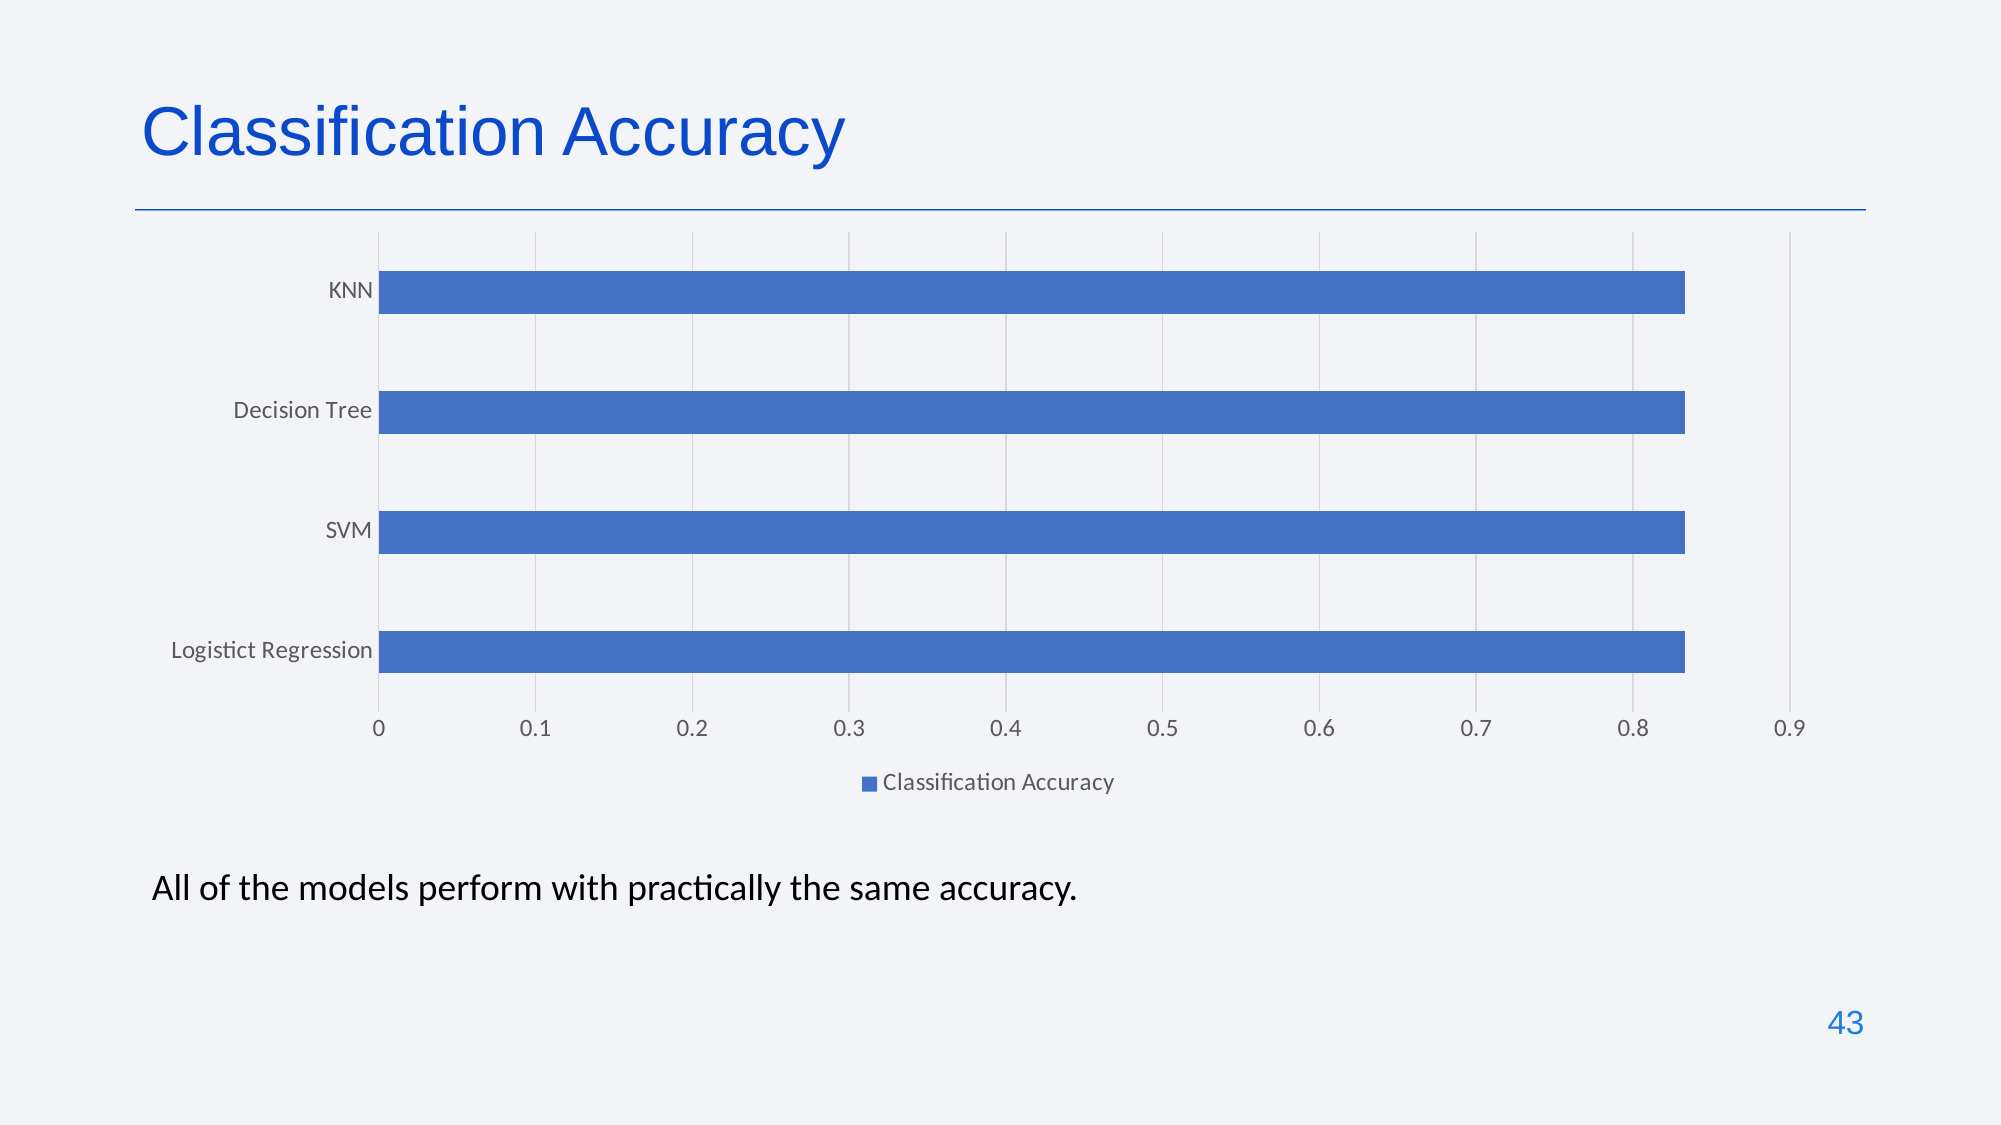

Classification Accuracy

### Chart

| Category | Classification Accuracy |
|---|---|
| Logistict Regression | 0.833333333 |
| SVM | 0.833333333 |
| Decision Tree | 0.833333333 |
| KNN | 0.833333333 |
All of the models perform with practically the same accuracy.
43